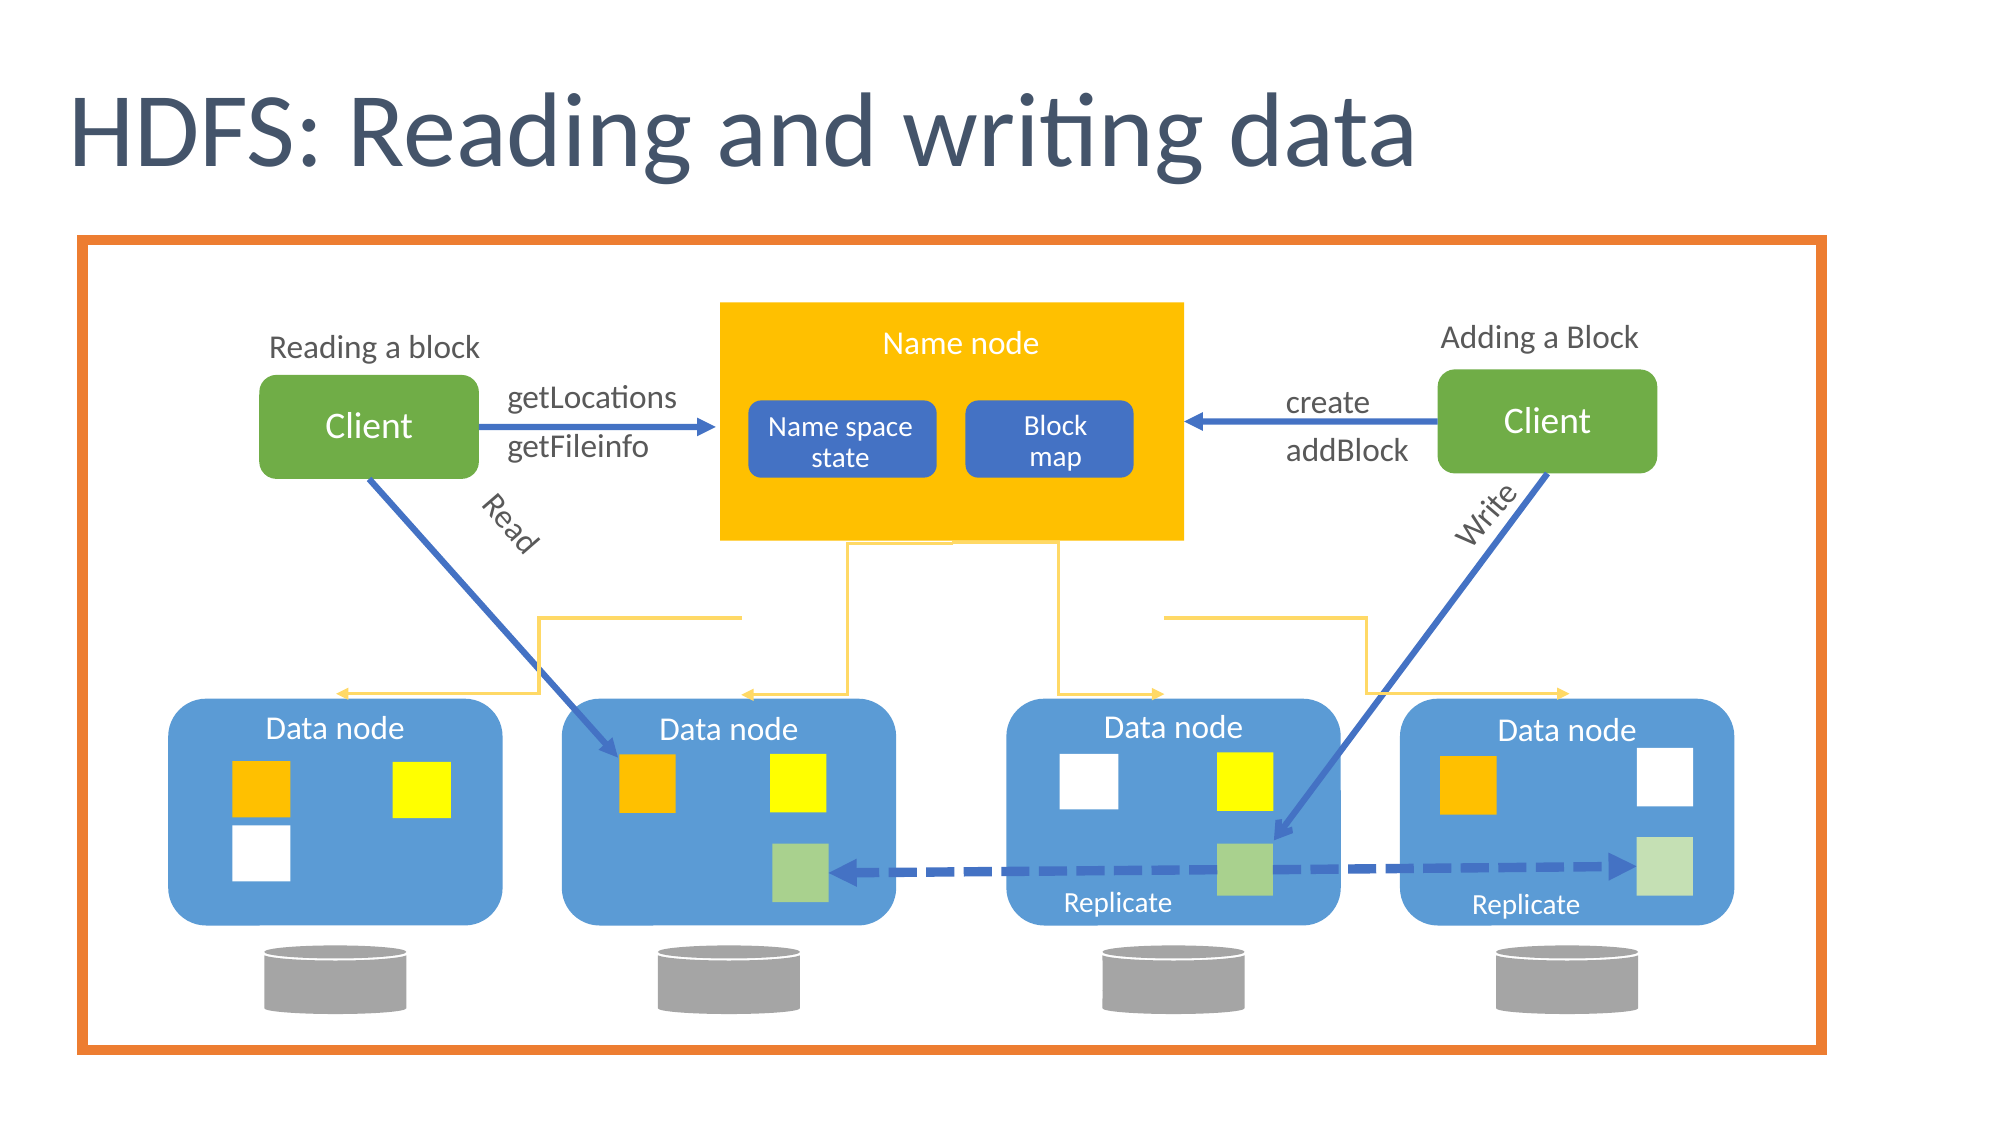

HDFS: Reading and writing data

Adding a Block

Name node
Block map
Name space
state

Reading a block
getLocations
getFileinfo
create
addBlock
Client
Client
Write
Read

Data node
Data node
Data node
Data node

Replicate
Replicate